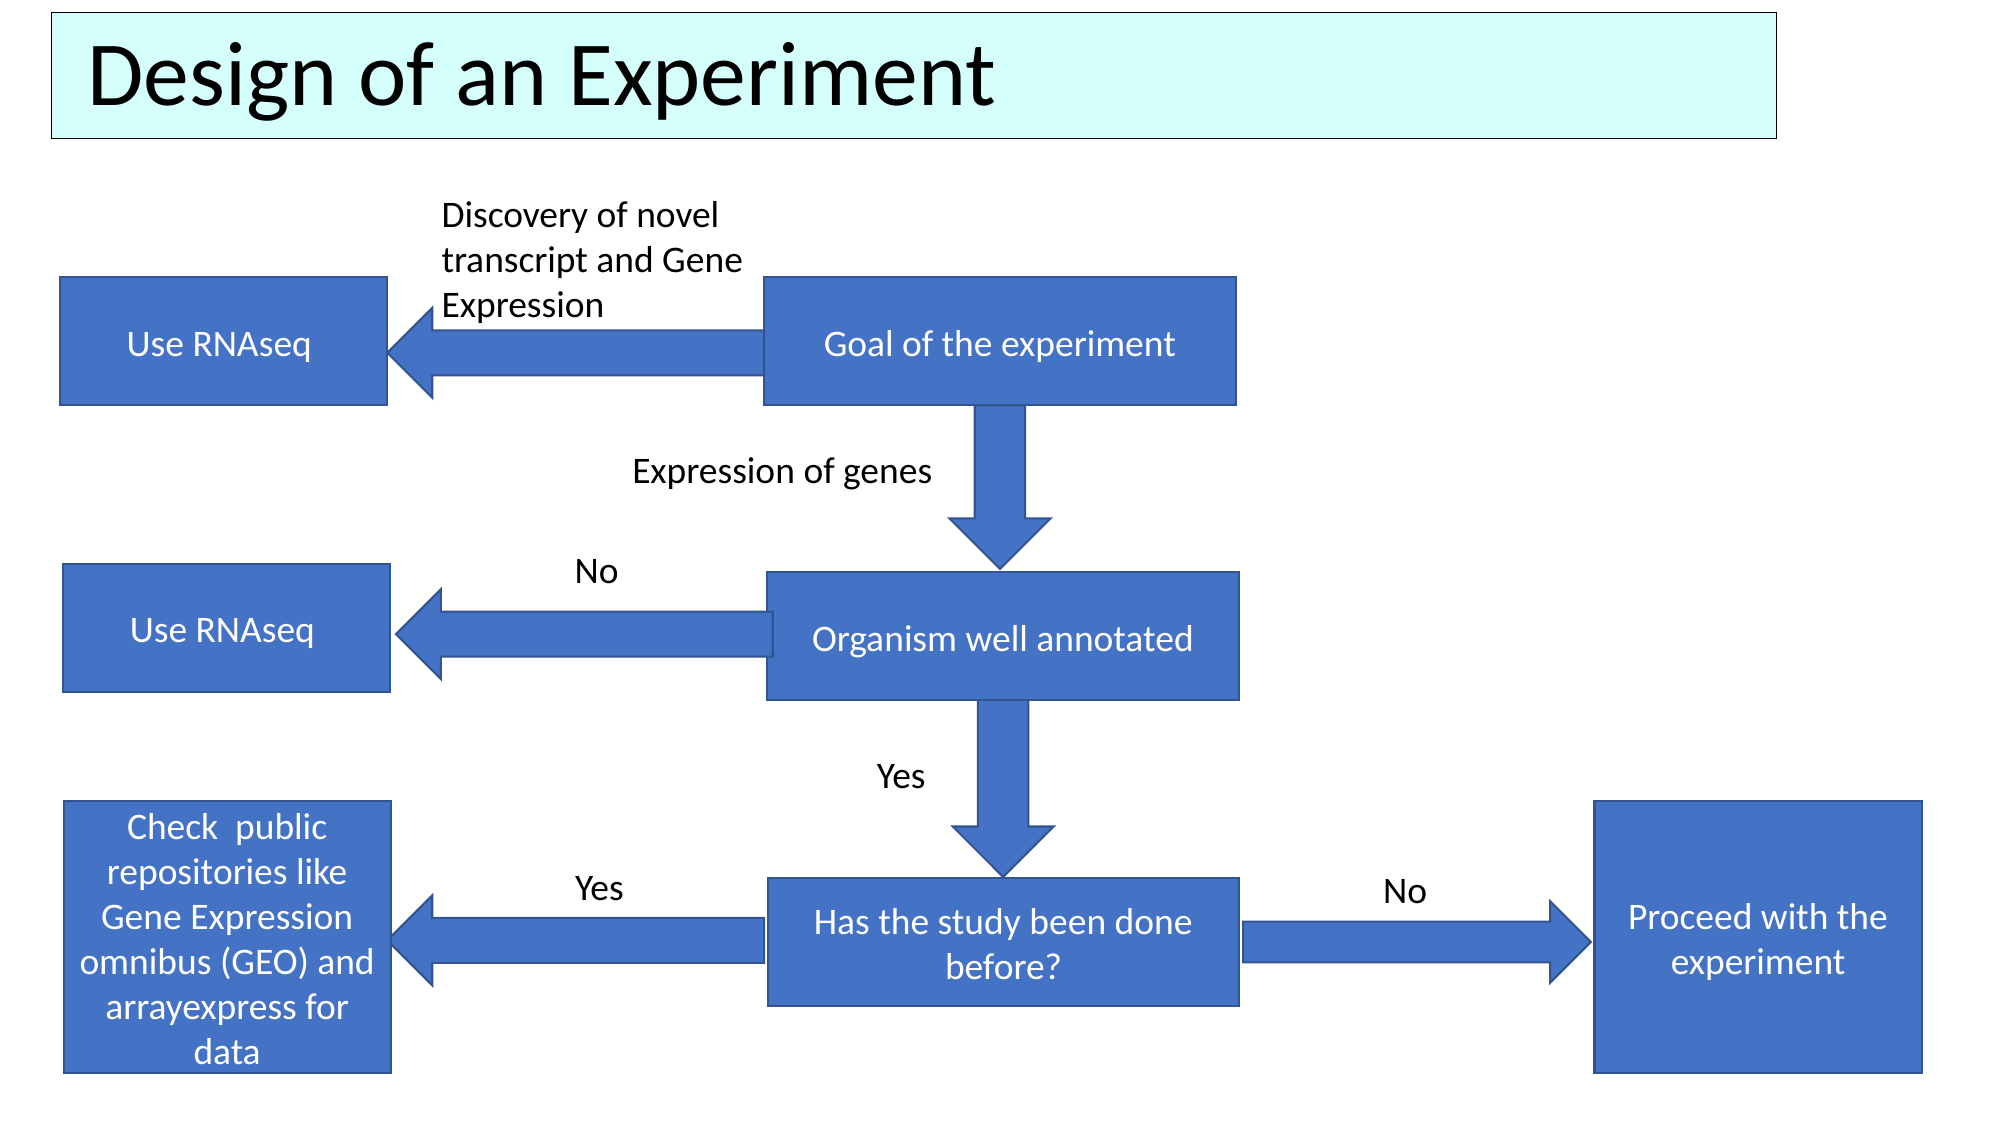

Design of an Experiment
Design of the experiment
Discovery of novel transcript and Gene Expression
Use RNAseq
Goal of the experiment

Expression of genes
No
Use RNAseq
Organism well annotated

Yes
Proceed with the experiment
Check  public repositories like Gene Expression omnibus (GEO) and arrayexpress for data
Yes
No
Has the study been done before?